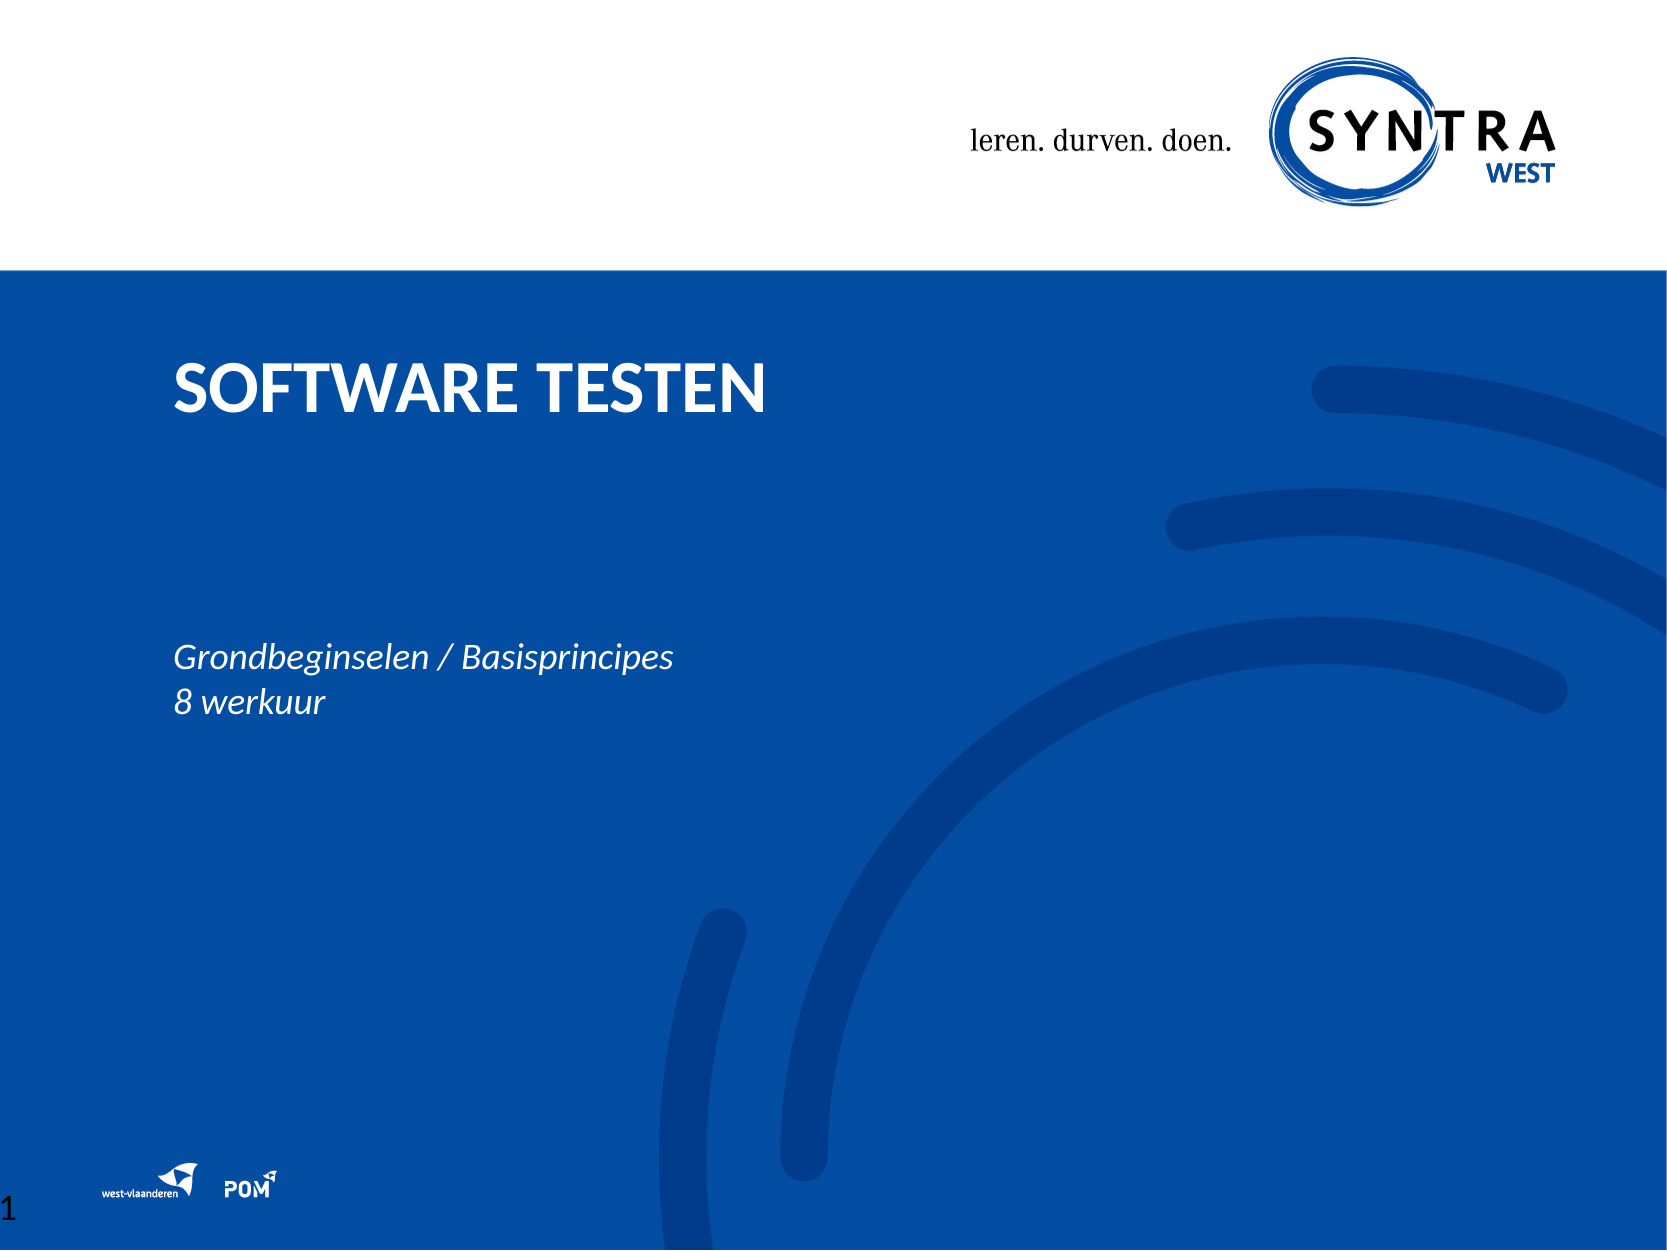

Software Testen
Grondbeginselen / Basisprincipes
8 werkuur
1